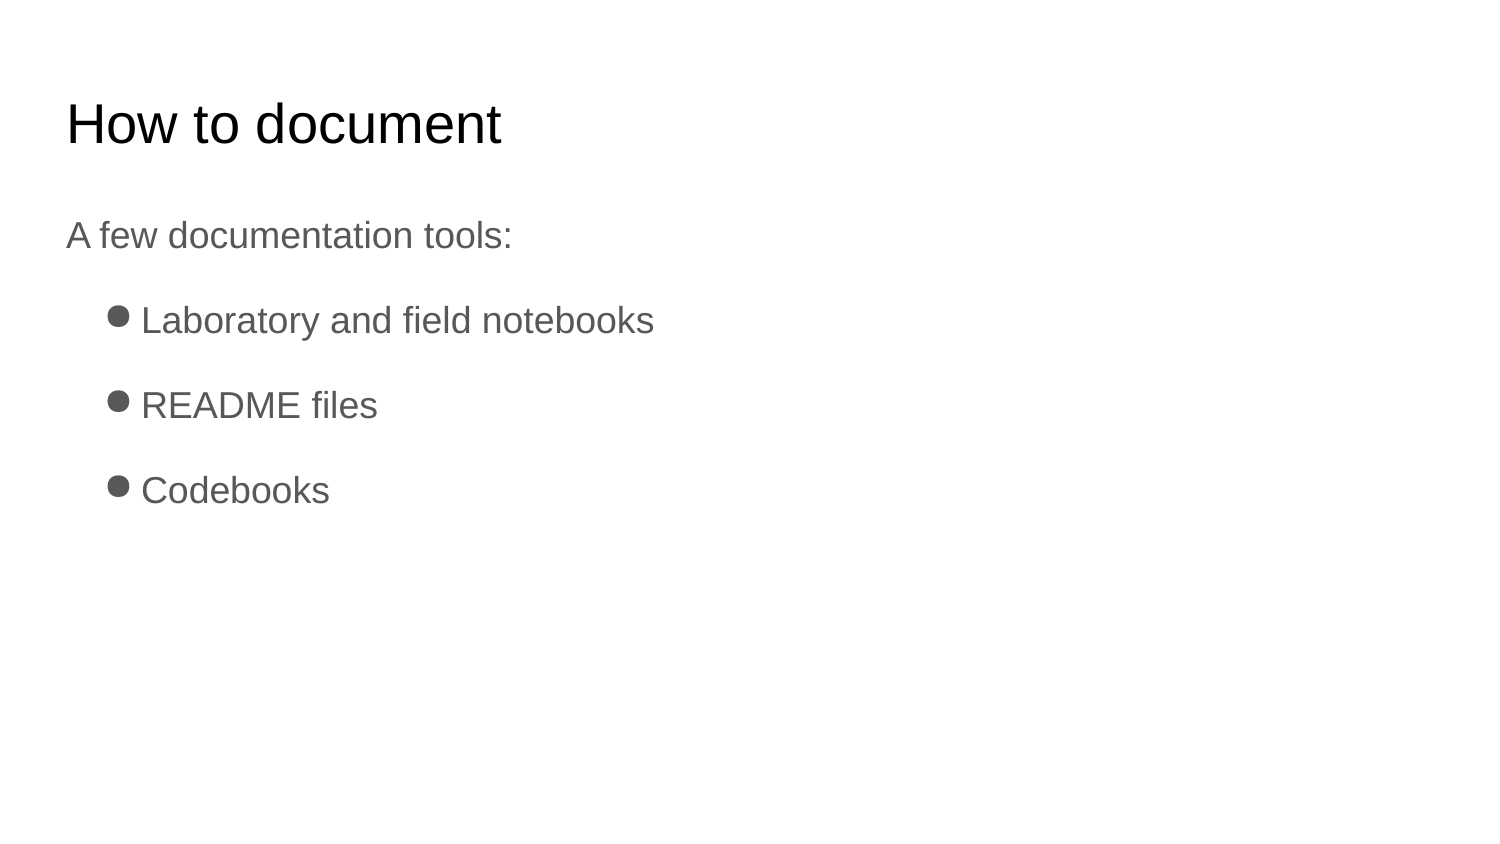

# How to document
A few documentation tools:
Laboratory and field notebooks
README files
Codebooks